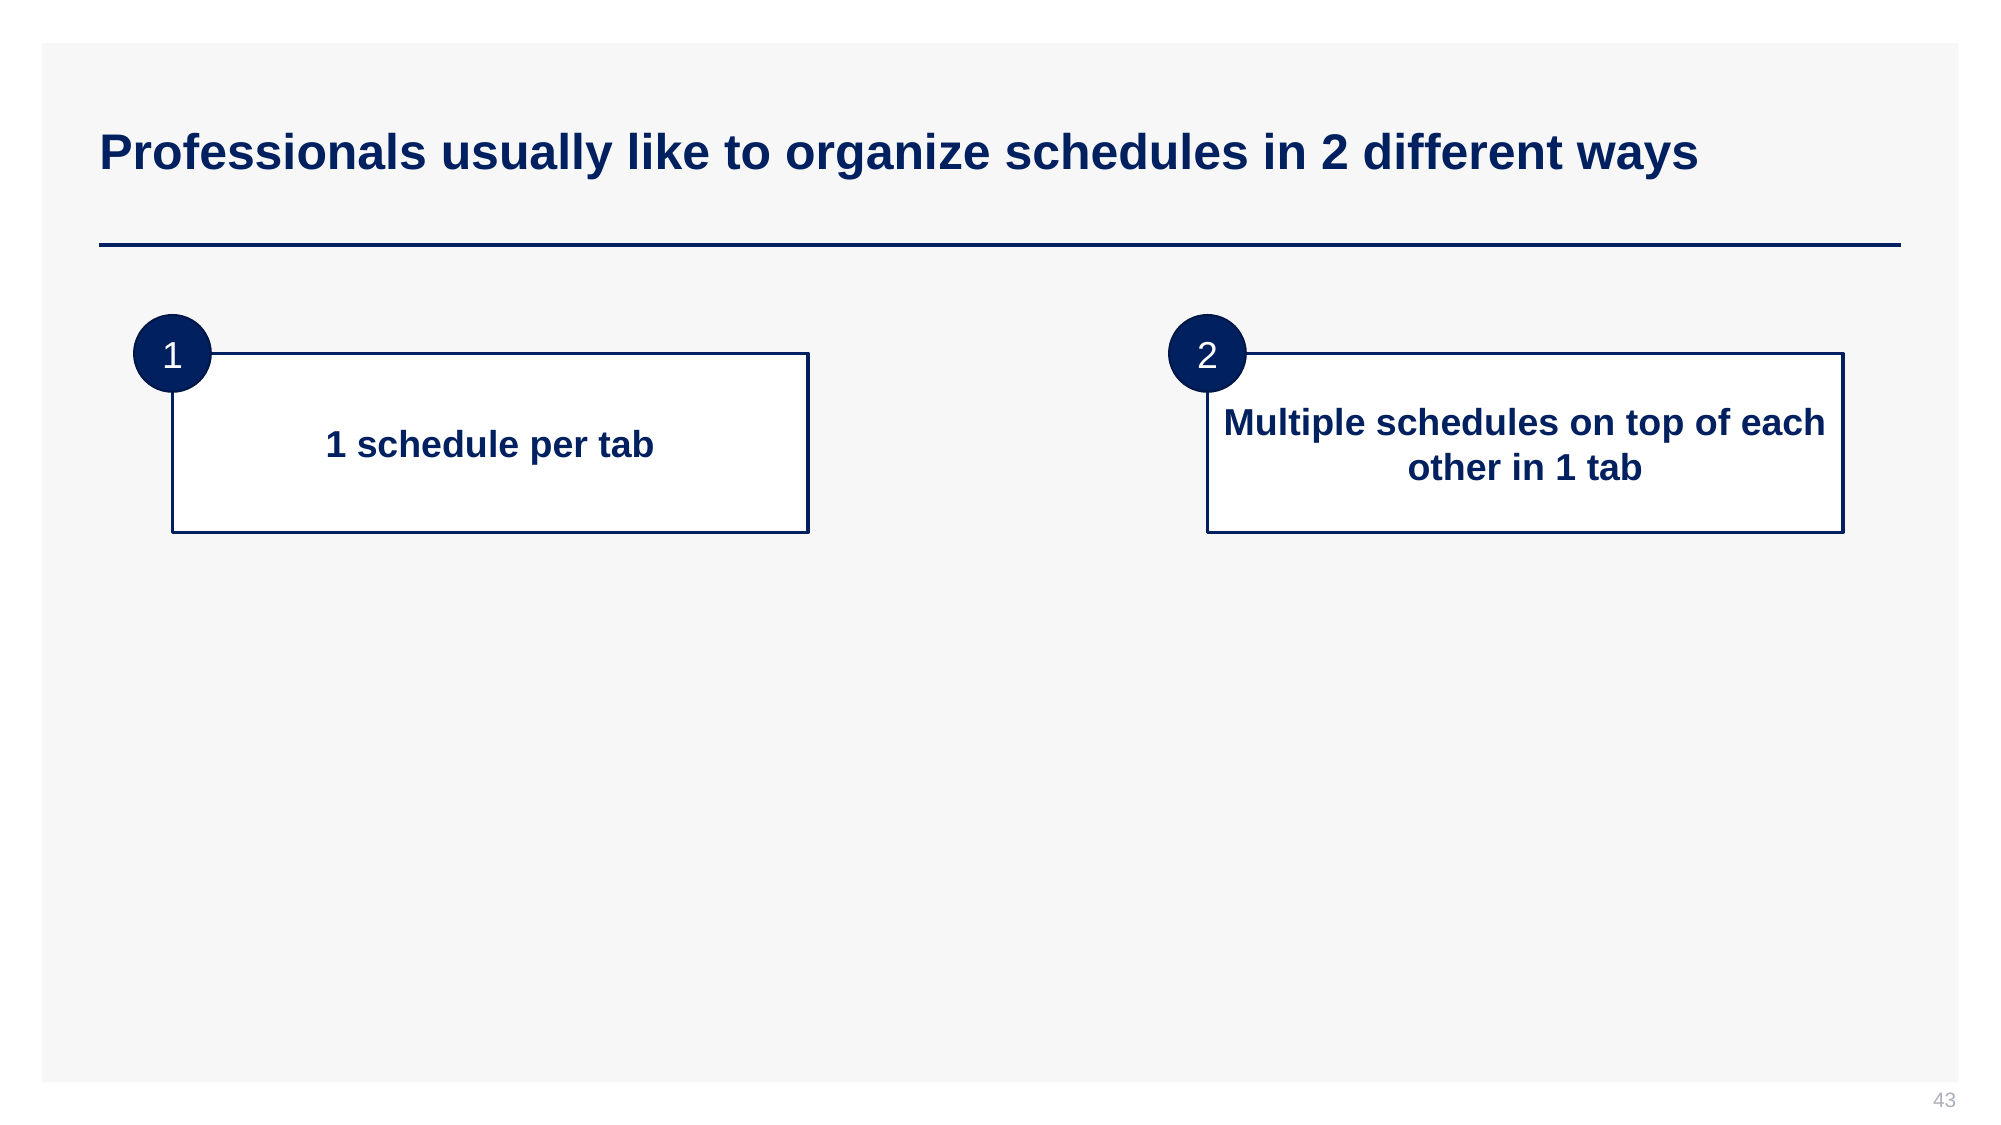

# Professionals usually like to organize schedules in 2 different ways
1
2
1 schedule per tab
Multiple schedules on top of each other in 1 tab
43